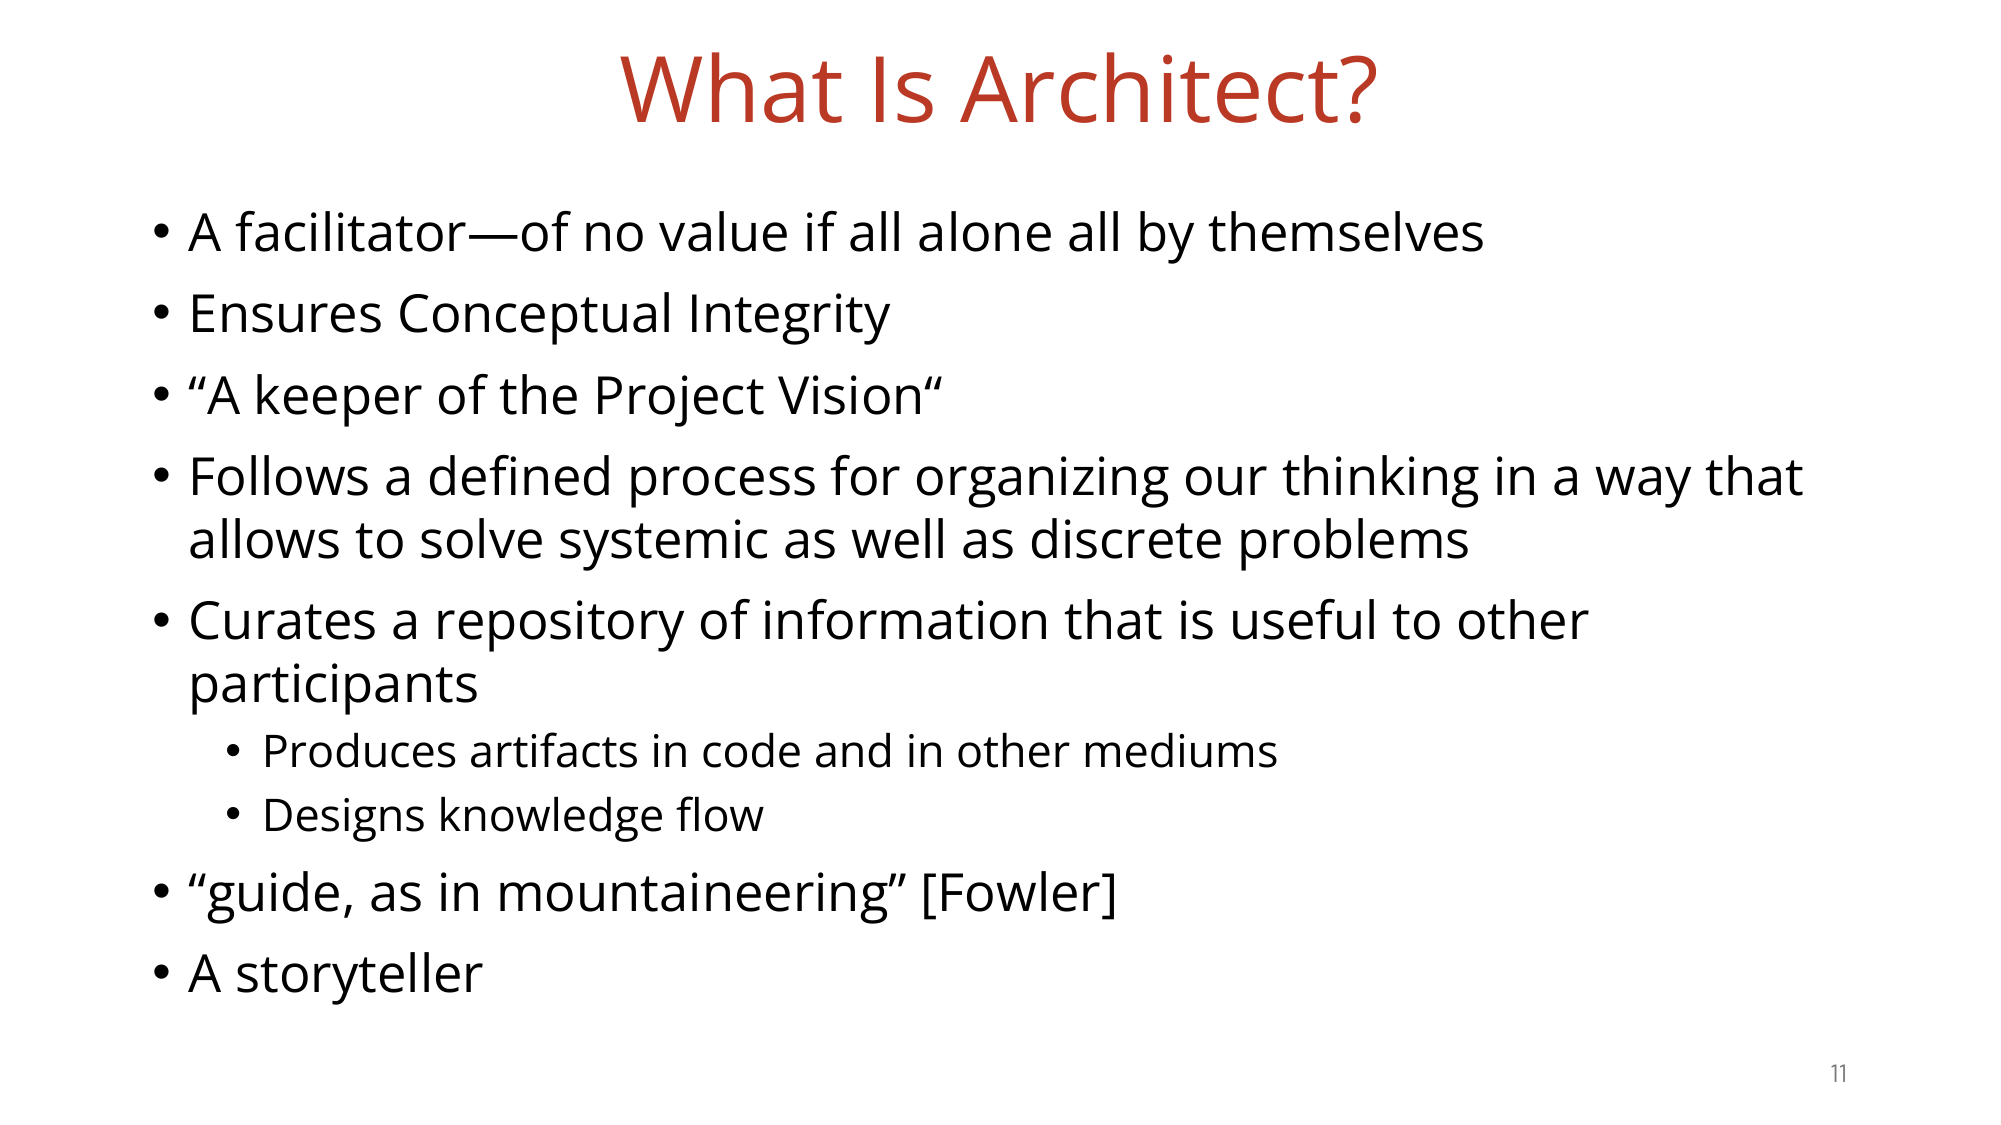

# What Is Architect?
A facilitator—of no value if all alone all by themselves
Ensures Conceptual Integrity
“A keeper of the Project Vision“
Follows a defined process for organizing our thinking in a way that allows to solve systemic as well as discrete problems
Curates a repository of information that is useful to other participants
Produces artifacts in code and in other mediums
Designs knowledge flow
“guide, as in mountaineering” [Fowler]
A storyteller
11